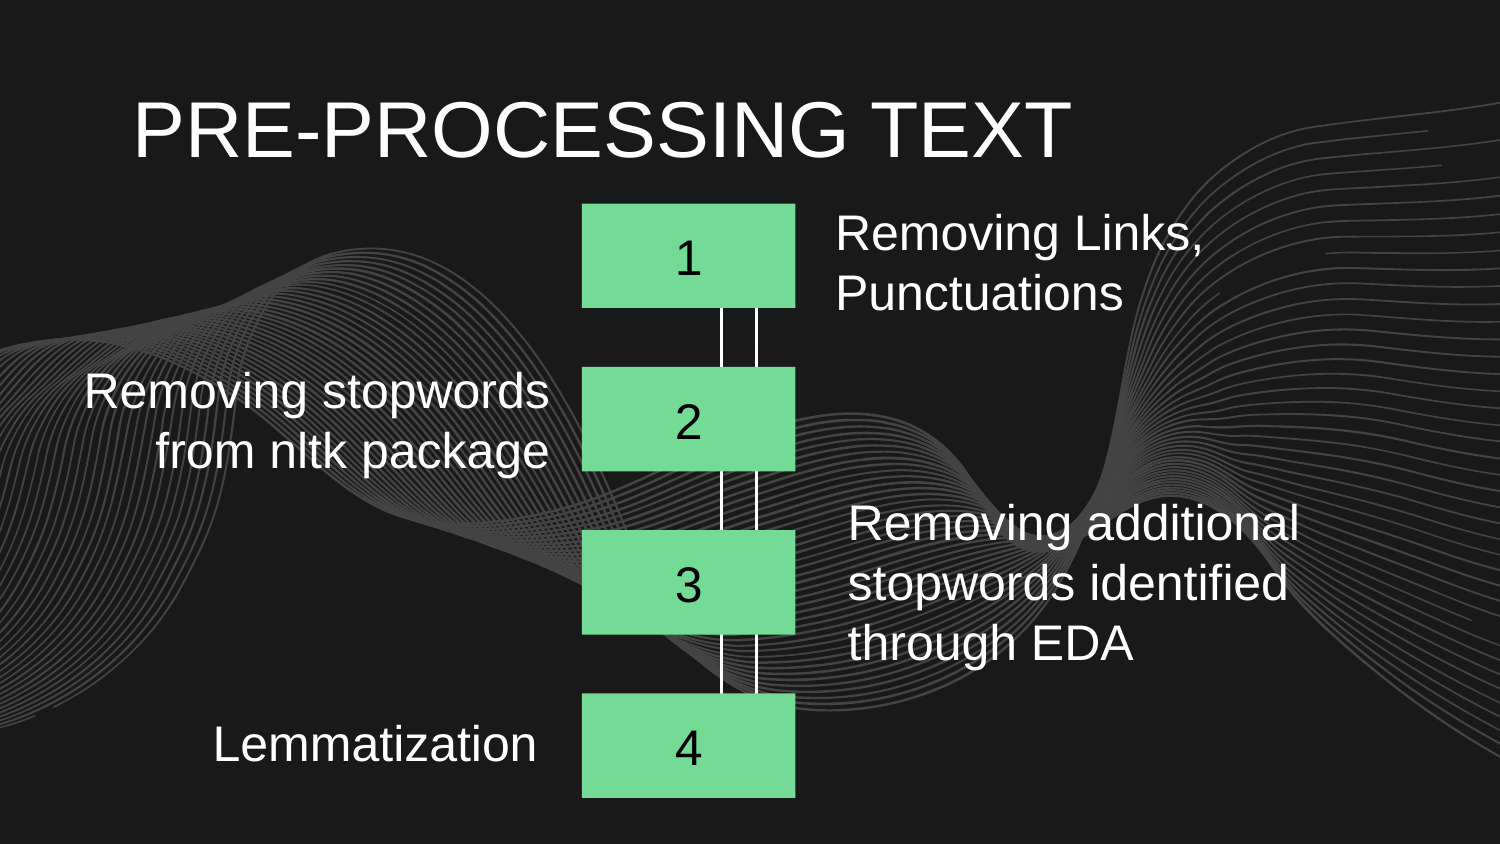

# PRE-PROCESSING TEXT
Removing Links, Punctuations
1

Removing stopwords from nltk package
2
Removing additional stopwords identified through EDA
3
Lemmatization
4